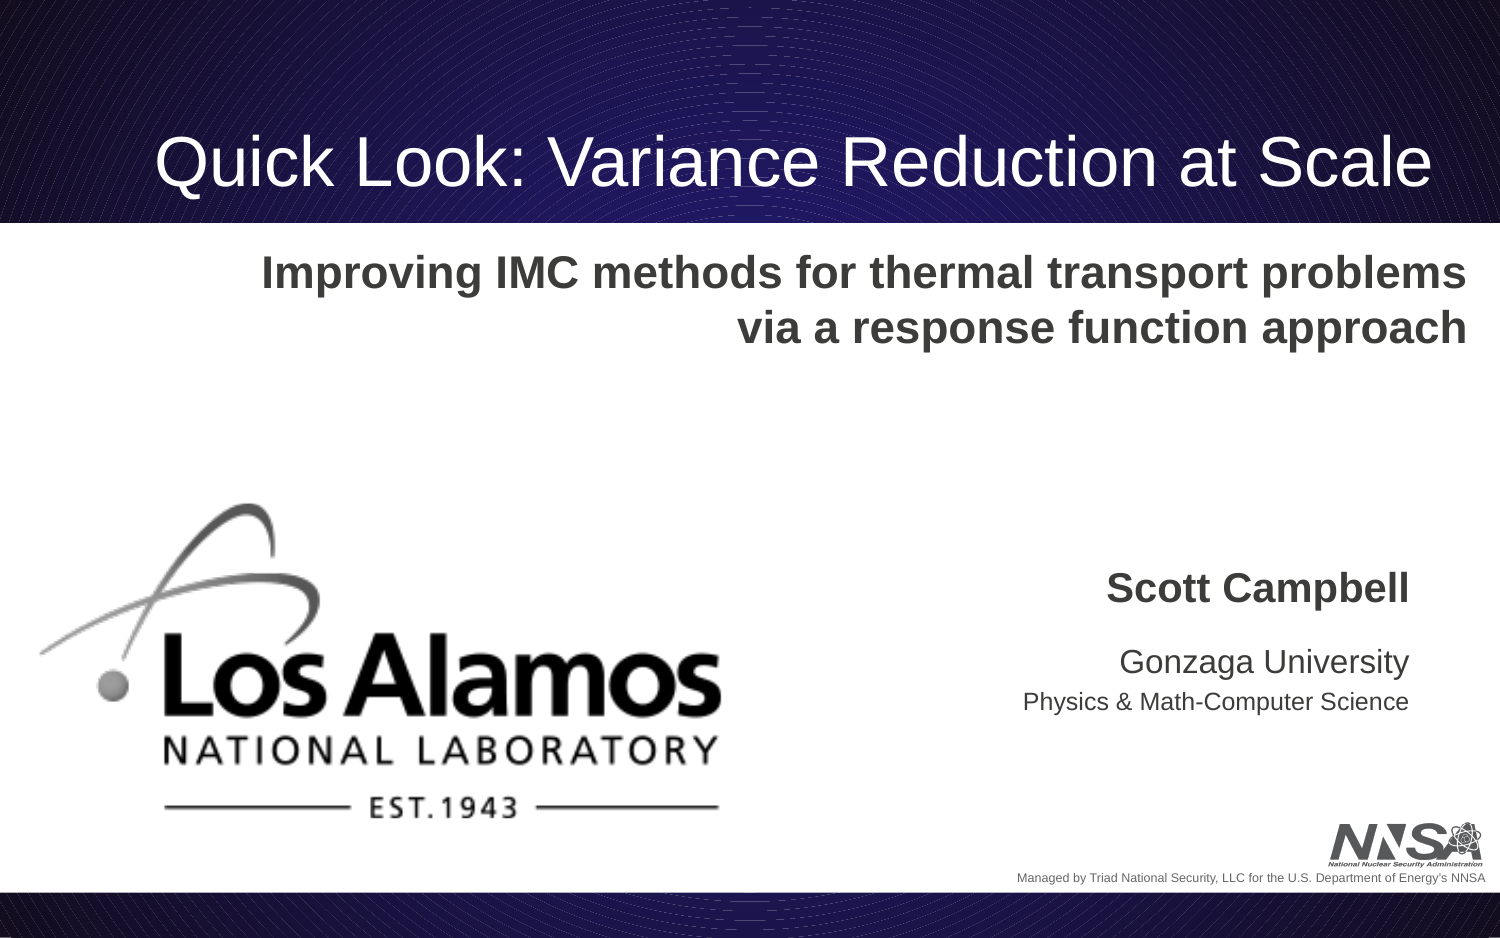

# Quick Look: Variance Reduction at Scale
Improving IMC methods for thermal transport problems via a response function approach
Scott Campbell
Gonzaga University
 Physics & Math-Computer Science